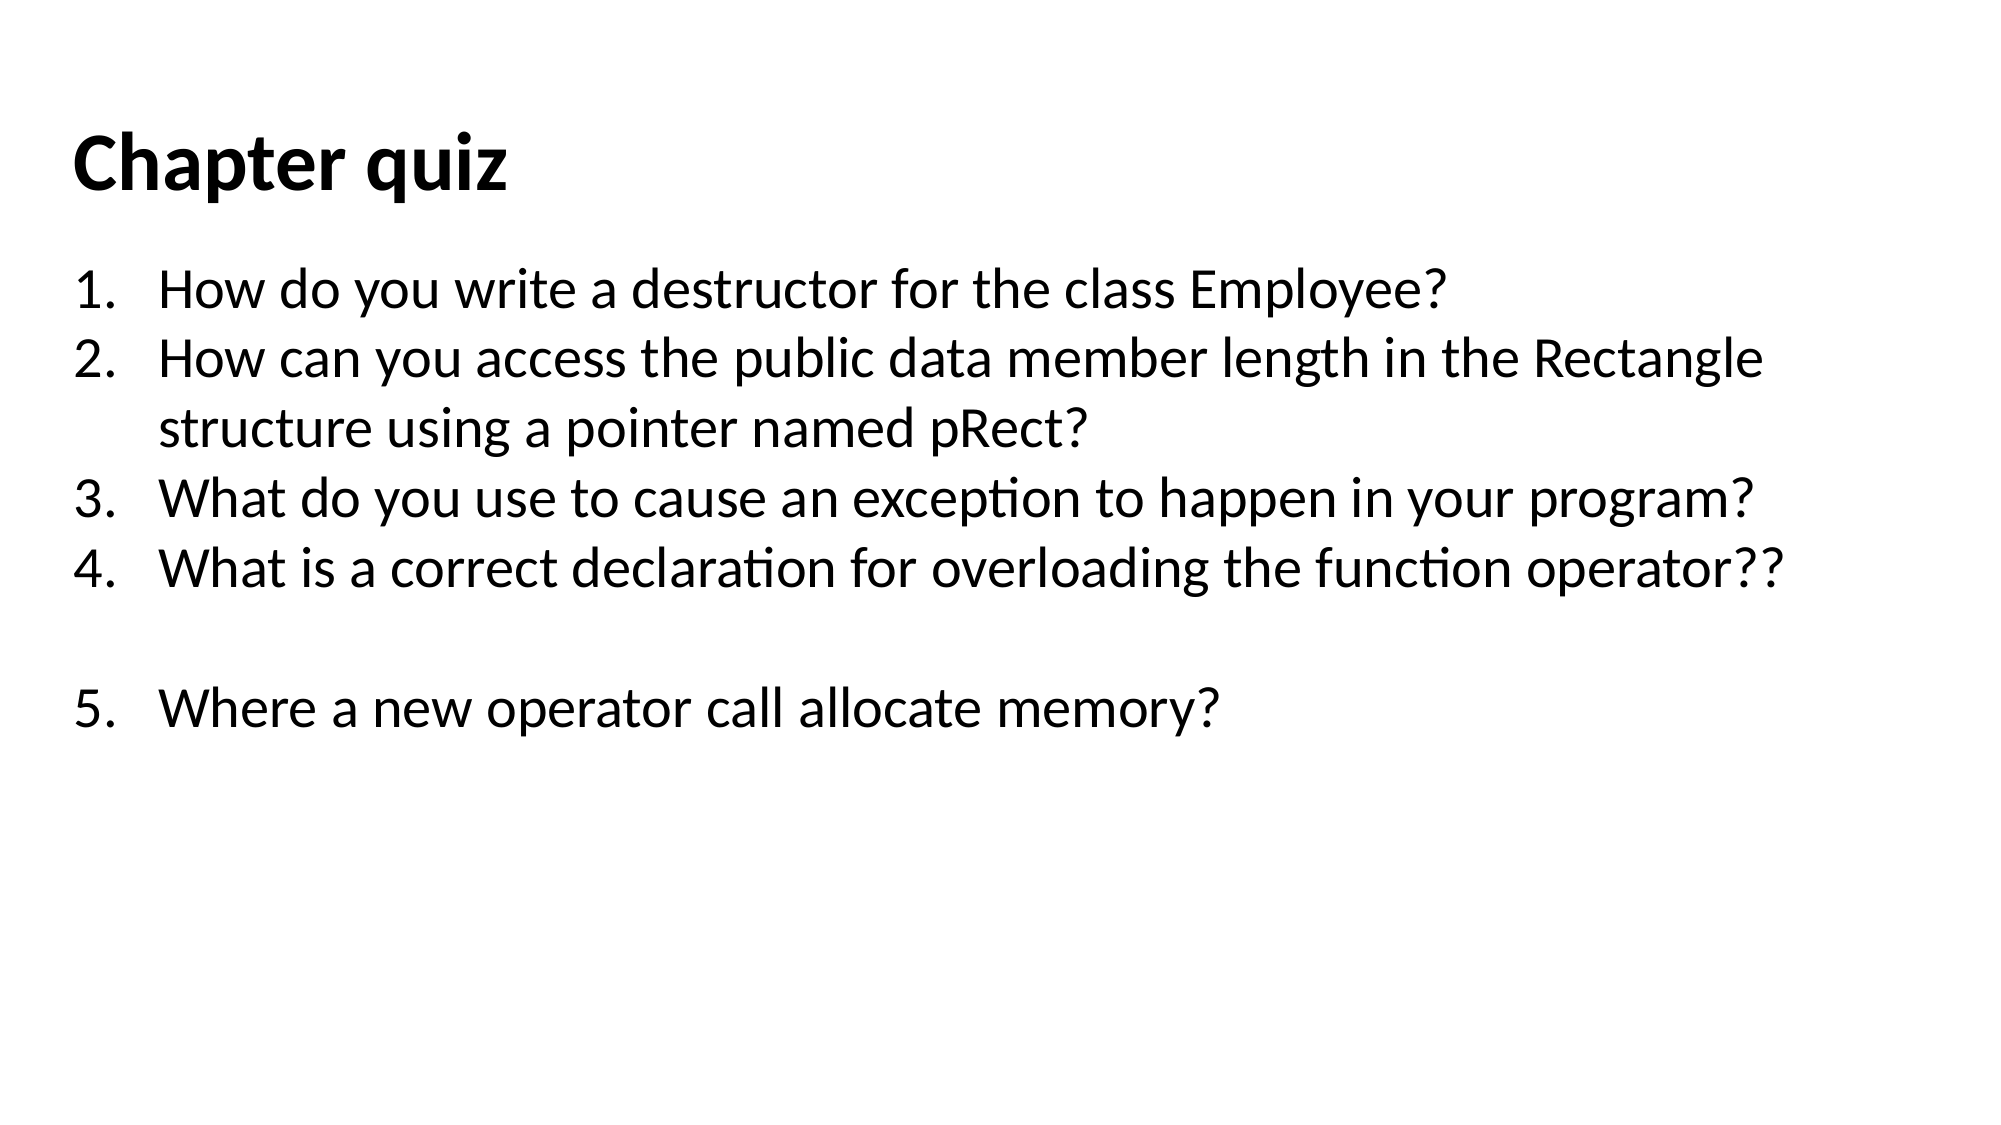

Chapter quiz
How do you write a destructor for the class Employee?(~Employee())
How can you access the public data member length in the Rectangle structure using a pointer named pRect? (pRect->length)
What do you use to cause an exception to happen in your program? (throw)
What is a correct declaration for overloading the function operator?? (int operator () (int x) const {...})
Where a new operator call allocate memory? (heap)